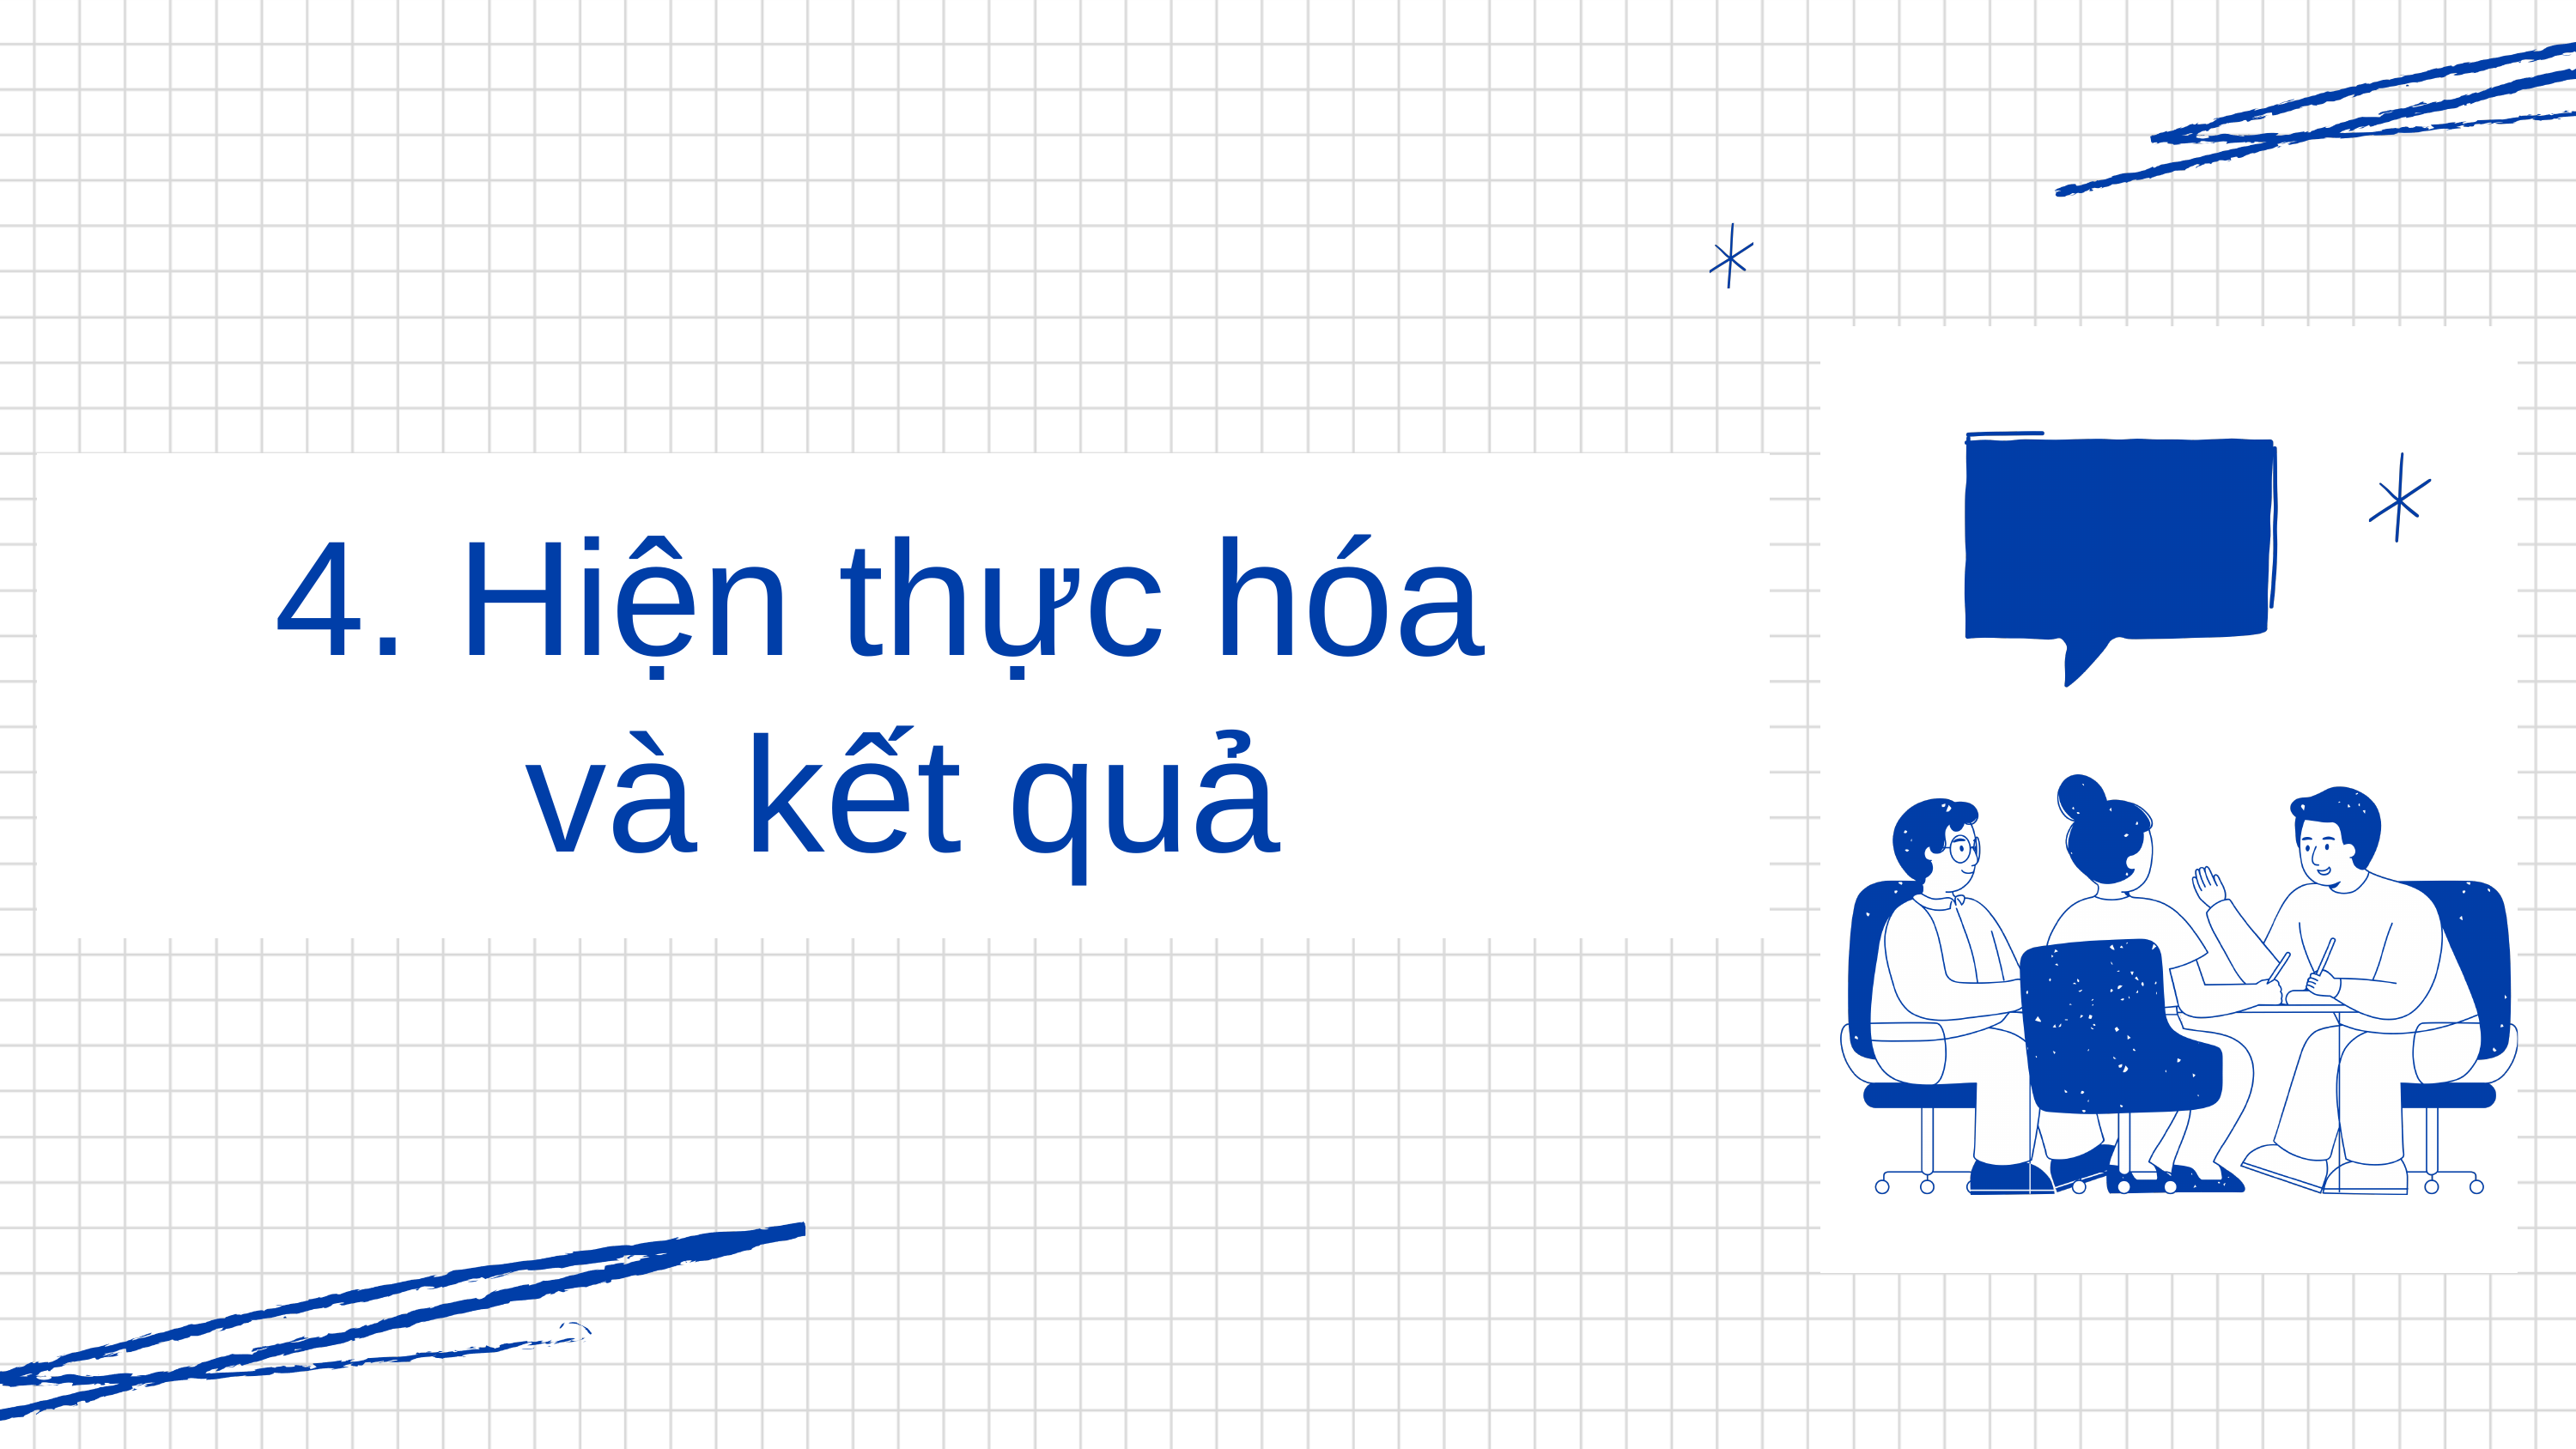

4. Hiện thực hóa
và kết quả